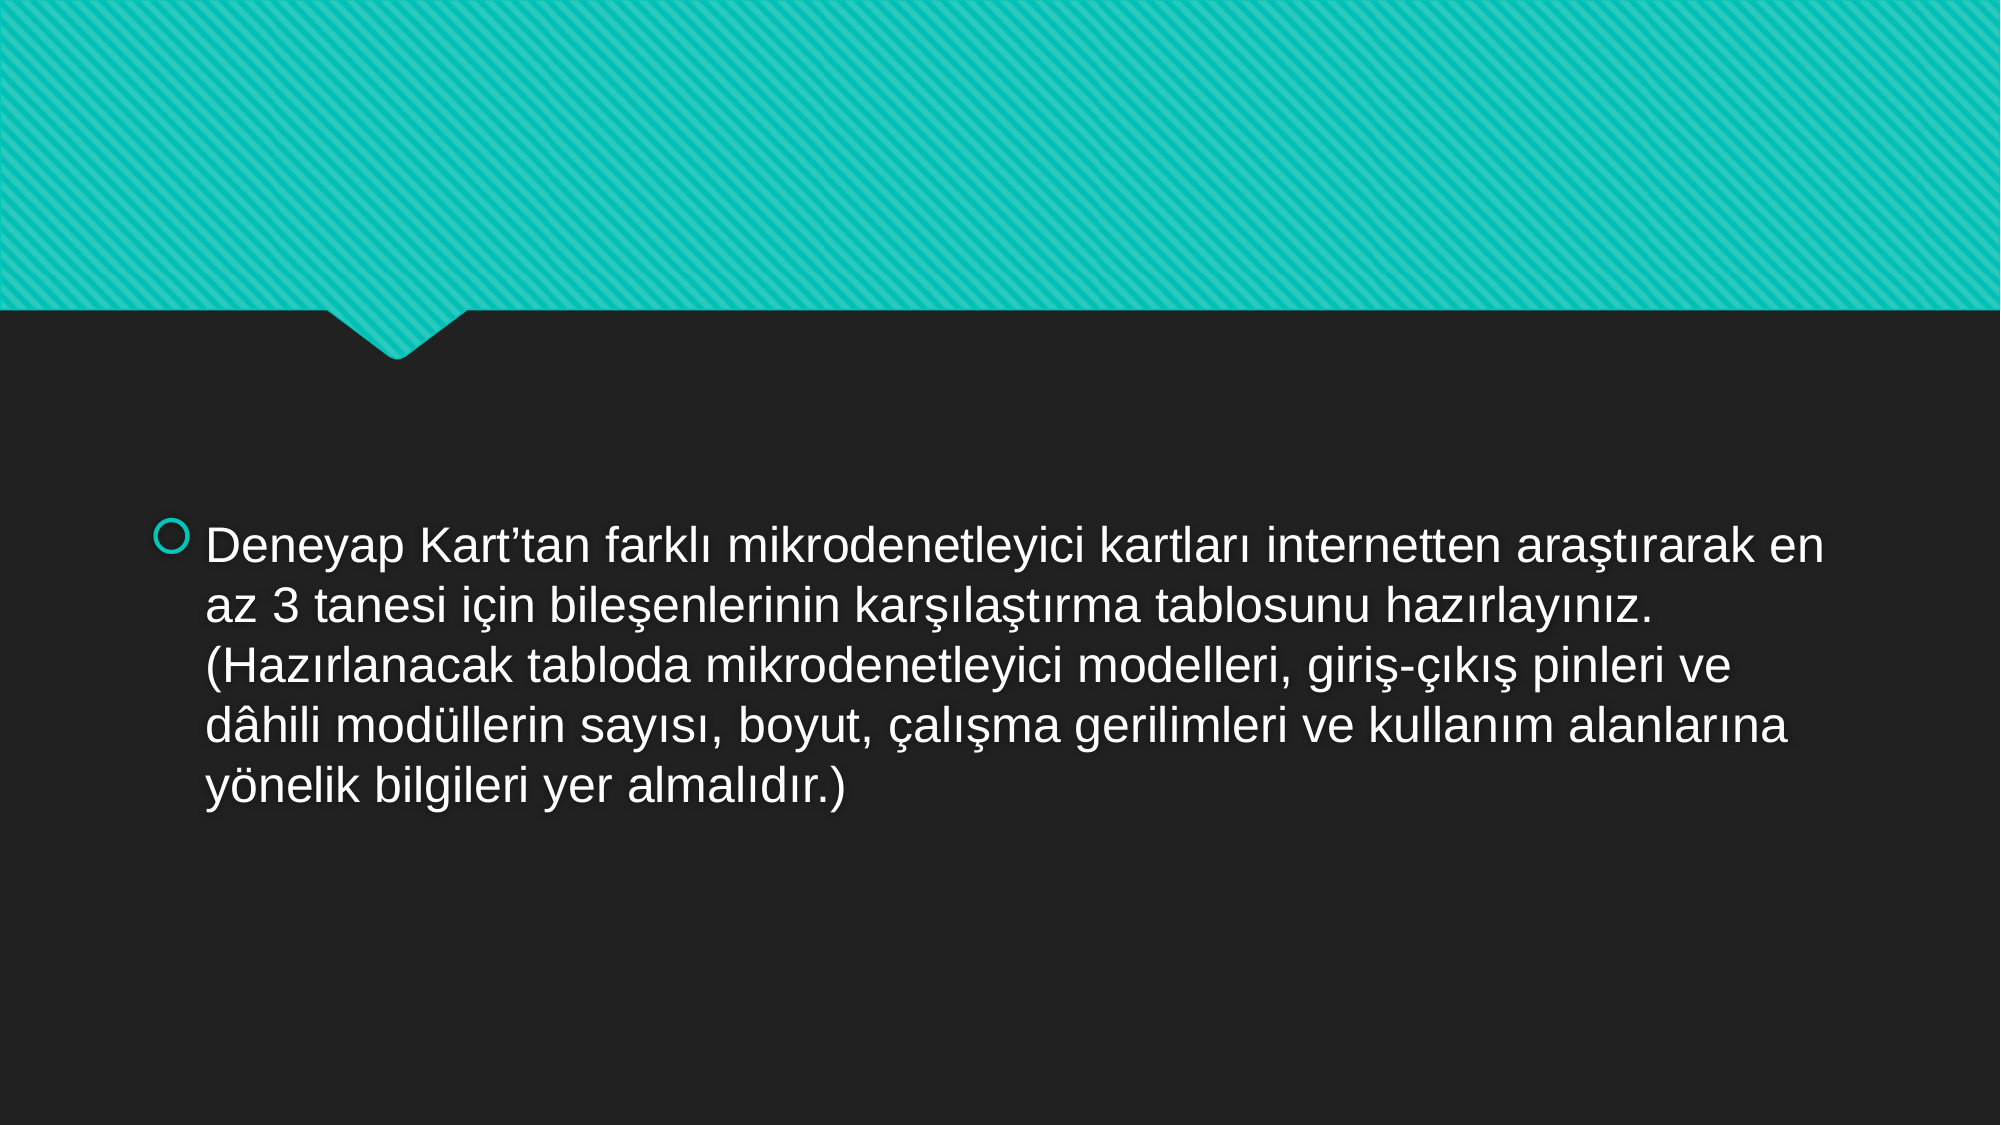

#

Deneyap Kart’tan farklı mikrodenetleyici kartları internetten araştırarak en az 3 tanesi için bileşenlerinin karşılaştırma tablosunu hazırlayınız. (Hazırlanacak tabloda mikrodenetleyici modelleri, giriş-çıkış pinleri ve dâhili modüllerin sayısı, boyut, çalışma gerilimleri ve kullanım alanlarına yönelik bilgileri yer almalıdır.)